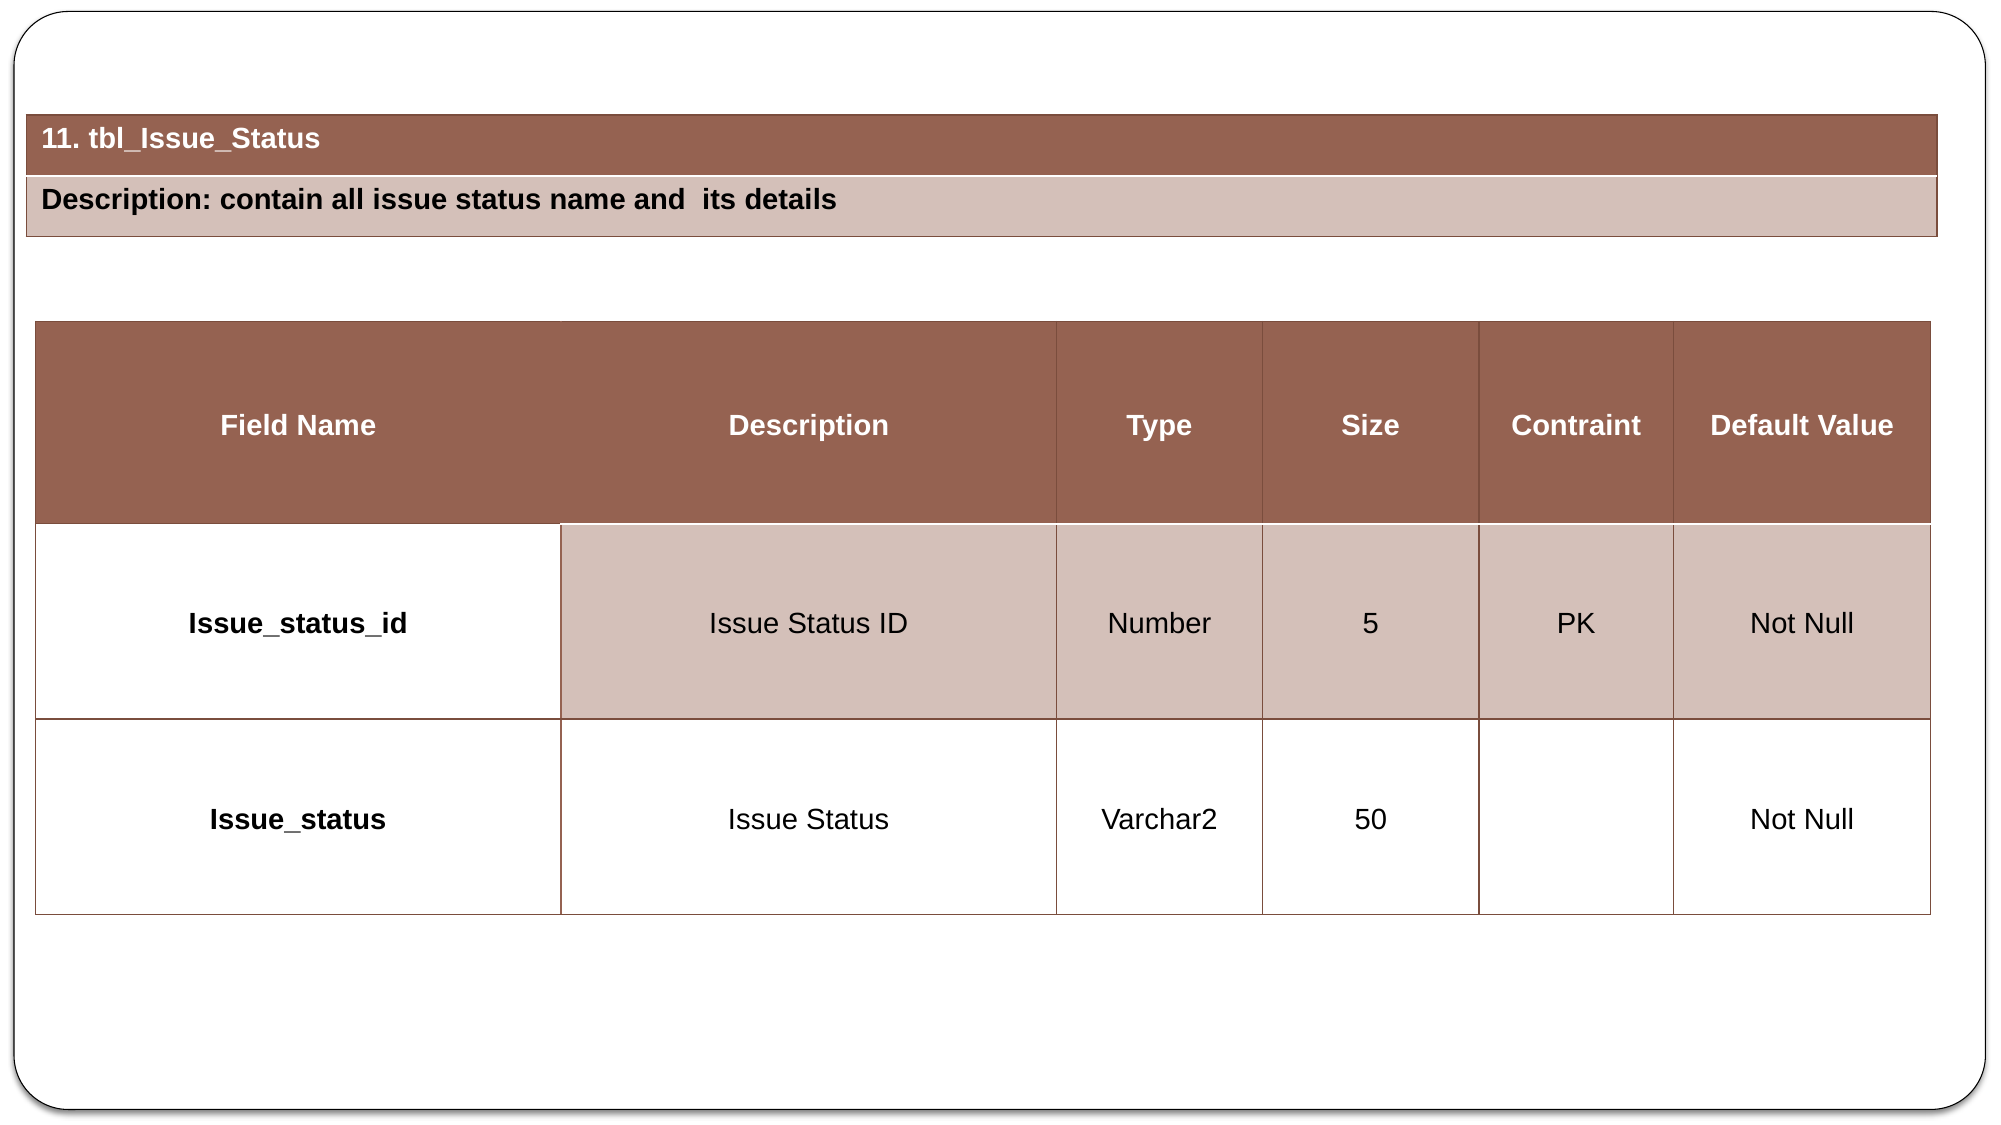

| 11. tbl\_Issue\_Status |
| --- |
| Description: contain all issue status name and its details |
| Field Name | Description | Type | Size | Contraint | Default Value |
| --- | --- | --- | --- | --- | --- |
| Issue\_status\_id | Issue Status ID | Number | 5 | PK | Not Null |
| Issue\_status | Issue Status | Varchar2 | 50 |  | Not Null |